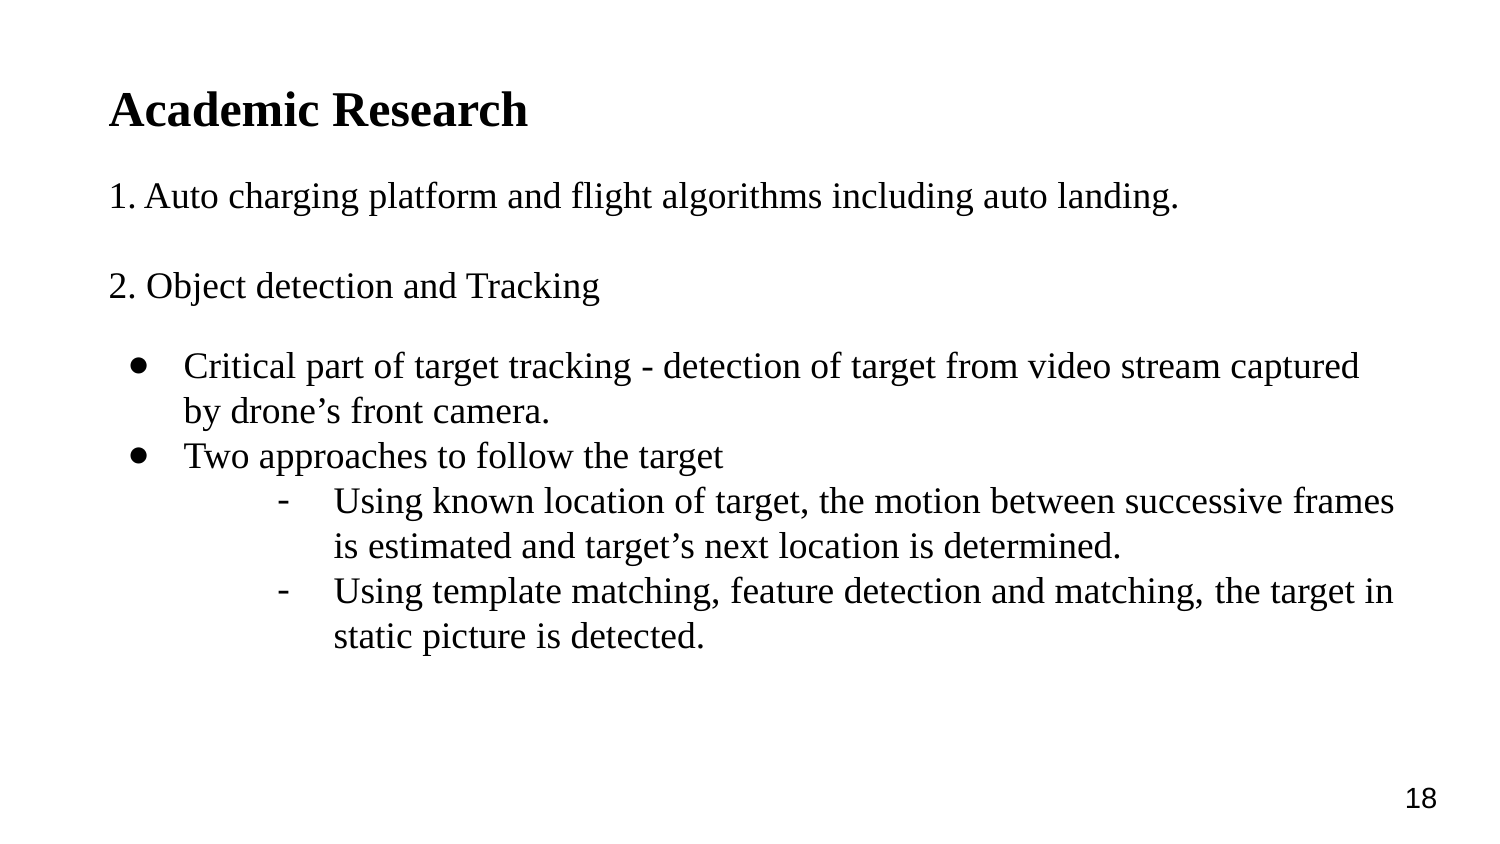

Academic Research

1. Auto charging platform and flight algorithms including auto landing.

2. Object detection and Tracking

Critical part of target tracking - detection of target from video stream captured by drone’s front camera.
Two approaches to follow the target
Using known location of target, the motion between successive frames is estimated and target’s next location is determined.
Using template matching, feature detection and matching, the target in static picture is detected.

18